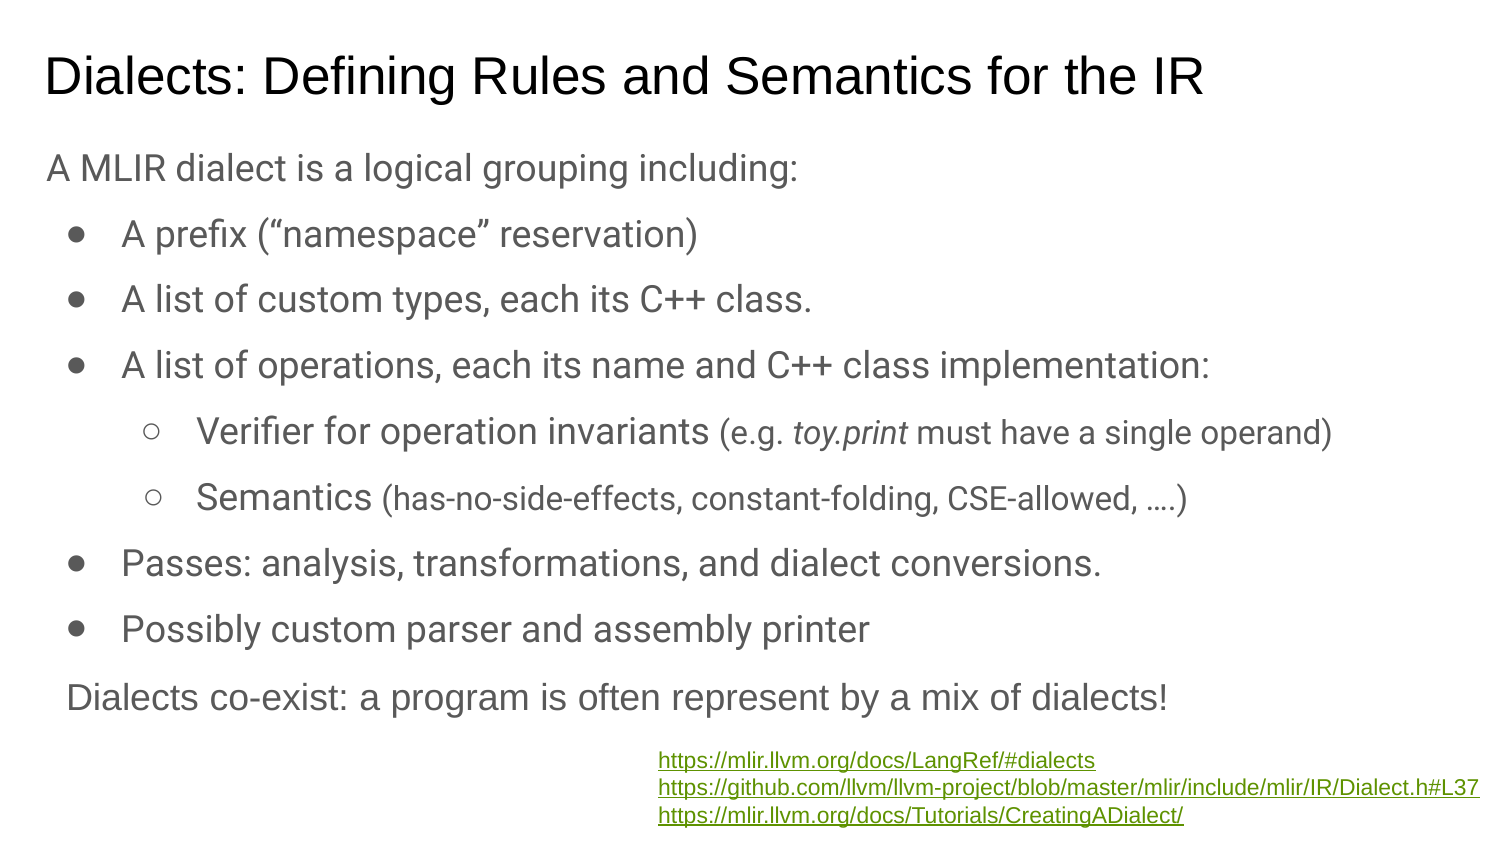

# Dialects: Defining Rules and Semantics for the IR
A MLIR dialect is a logical grouping including:
A prefix (“namespace” reservation)
A list of custom types, each its C++ class.
A list of operations, each its name and C++ class implementation:
Verifier for operation invariants (e.g. toy.print must have a single operand)
Semantics (has-no-side-effects, constant-folding, CSE-allowed, ….)
Passes: analysis, transformations, and dialect conversions.
Possibly custom parser and assembly printer
Dialects co-exist: a program is often represent by a mix of dialects!
https://mlir.llvm.org/docs/LangRef/#dialects
https://github.com/llvm/llvm-project/blob/master/mlir/include/mlir/IR/Dialect.h#L37
https://mlir.llvm.org/docs/Tutorials/CreatingADialect/